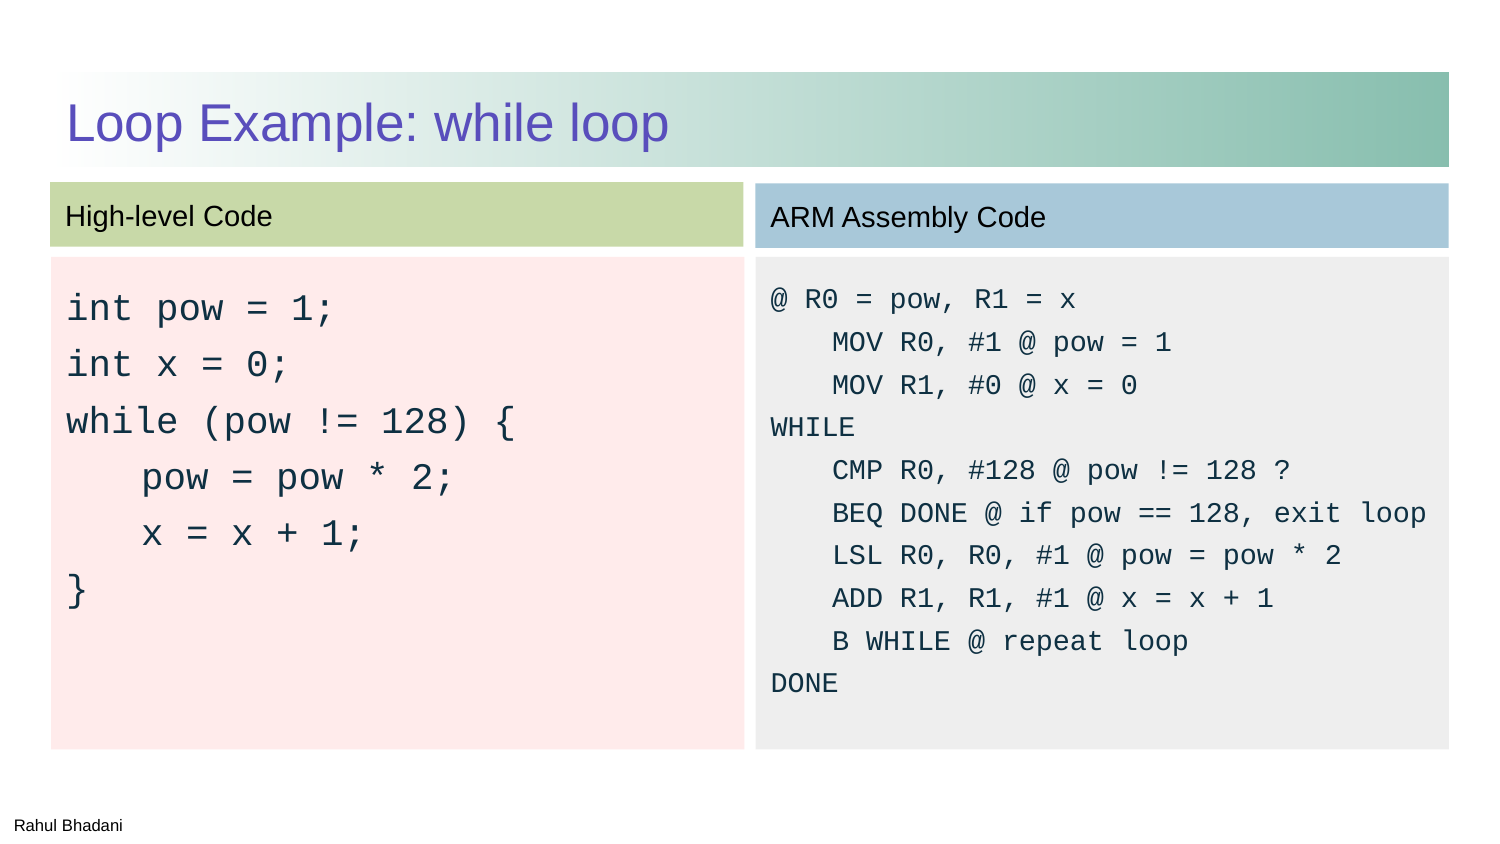

# Loop Example: while loop
int pow = 1;
int x = 0;
while (pow != 128) {
pow = pow * 2;
x = x + 1;
}

@ R0 = pow, R1 = x
MOV R0, #1 @ pow = 1
MOV R1, #0 @ x = 0
WHILE
CMP R0, #128 @ pow != 128 ?
BEQ DONE @ if pow == 128, exit loop
LSL R0, R0, #1 @ pow = pow * 2
ADD R1, R1, #1 @ x = x + 1
B WHILE @ repeat loop
DONE